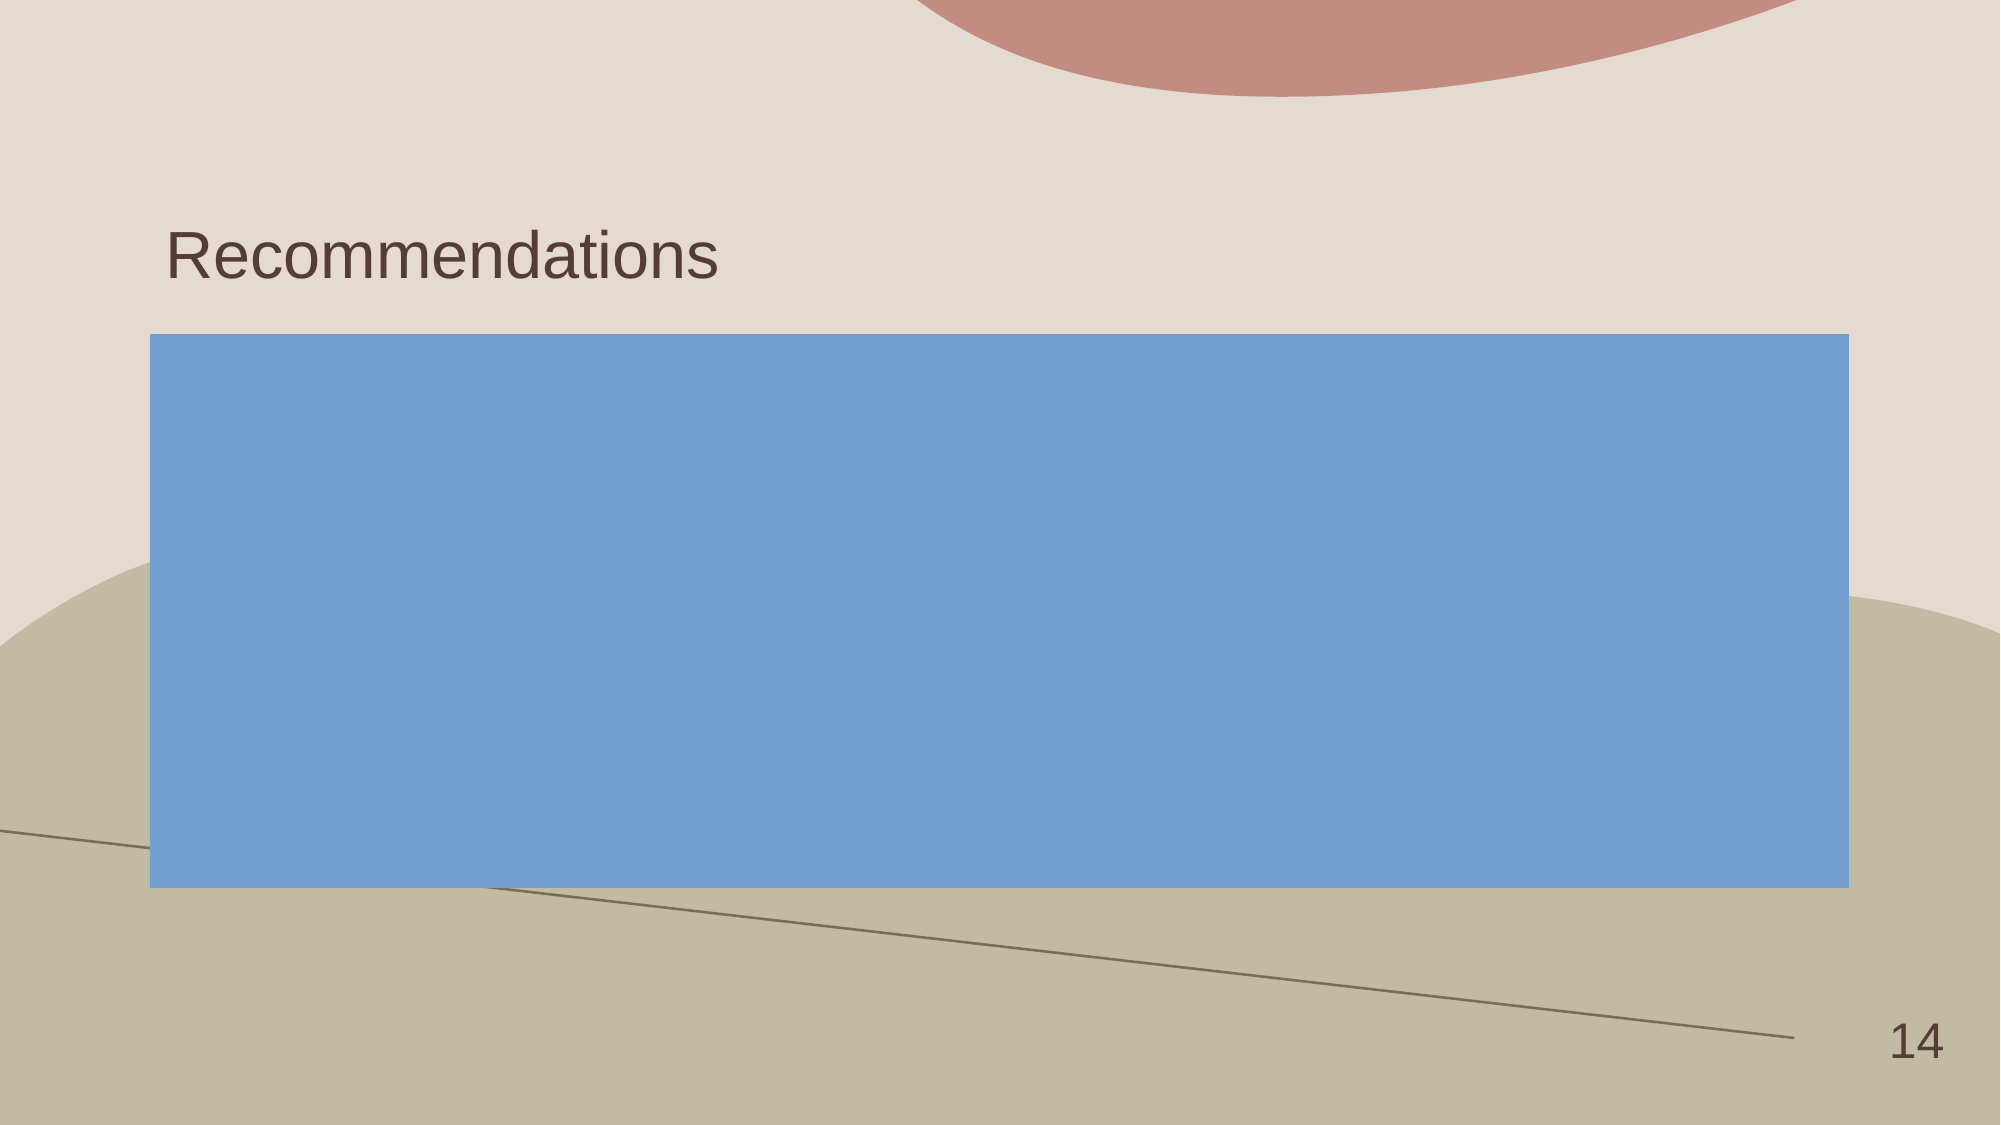

# Recommendations
Look into the products you use
Avoid products with any hazardous ingredients
14